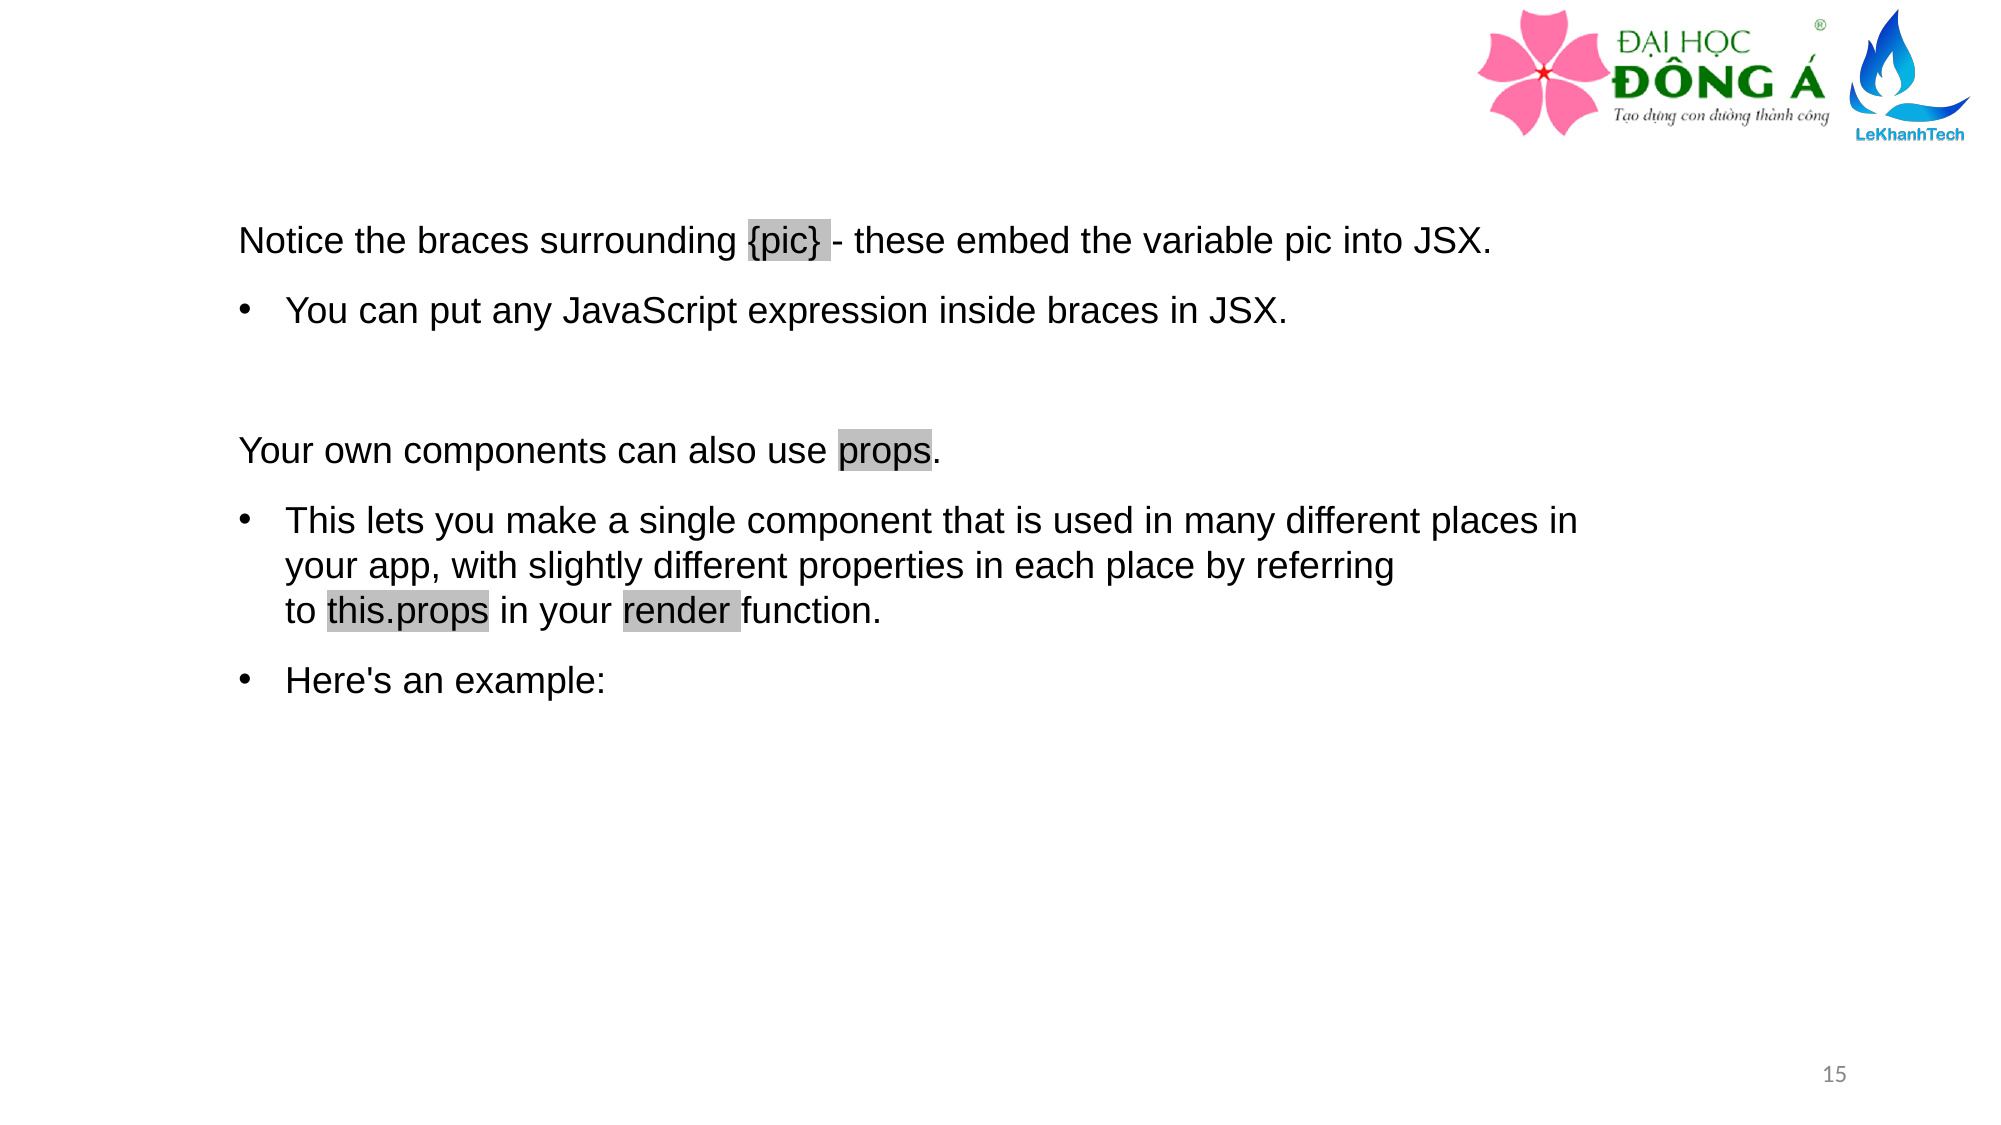

Notice the braces surrounding {pic} - these embed the variable pic into JSX.
You can put any JavaScript expression inside braces in JSX.

Your own components can also use props.
This lets you make a single component that is used in many different places in your app, with slightly different properties in each place by referring to this.props in your render function.
Here's an example:
15